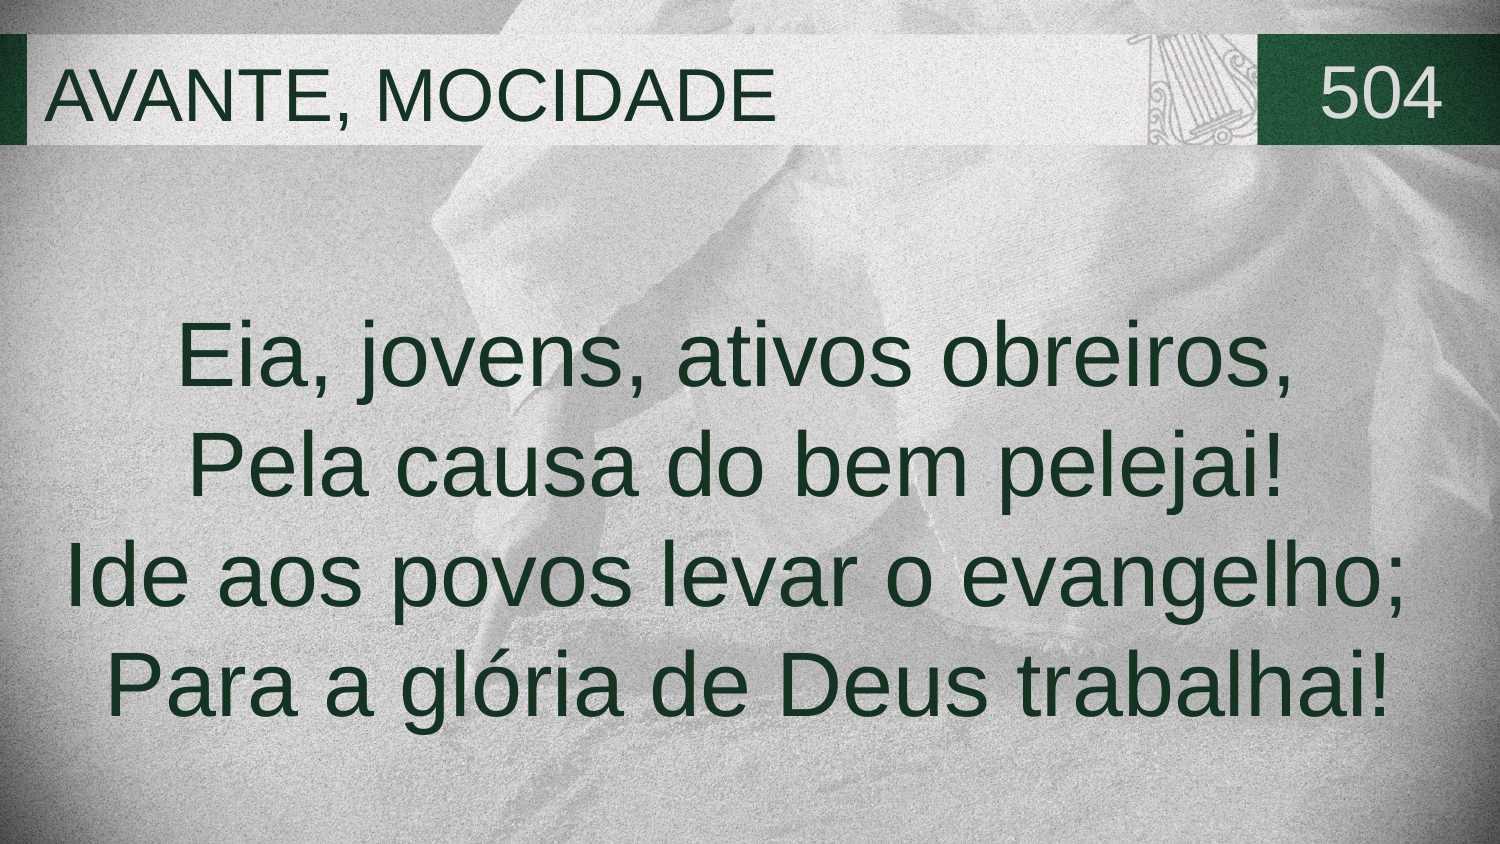

# AVANTE, MOCIDADE
504
Eia, jovens, ativos obreiros,
Pela causa do bem pelejai!
Ide aos povos levar o evangelho;
Para a glória de Deus trabalhai!